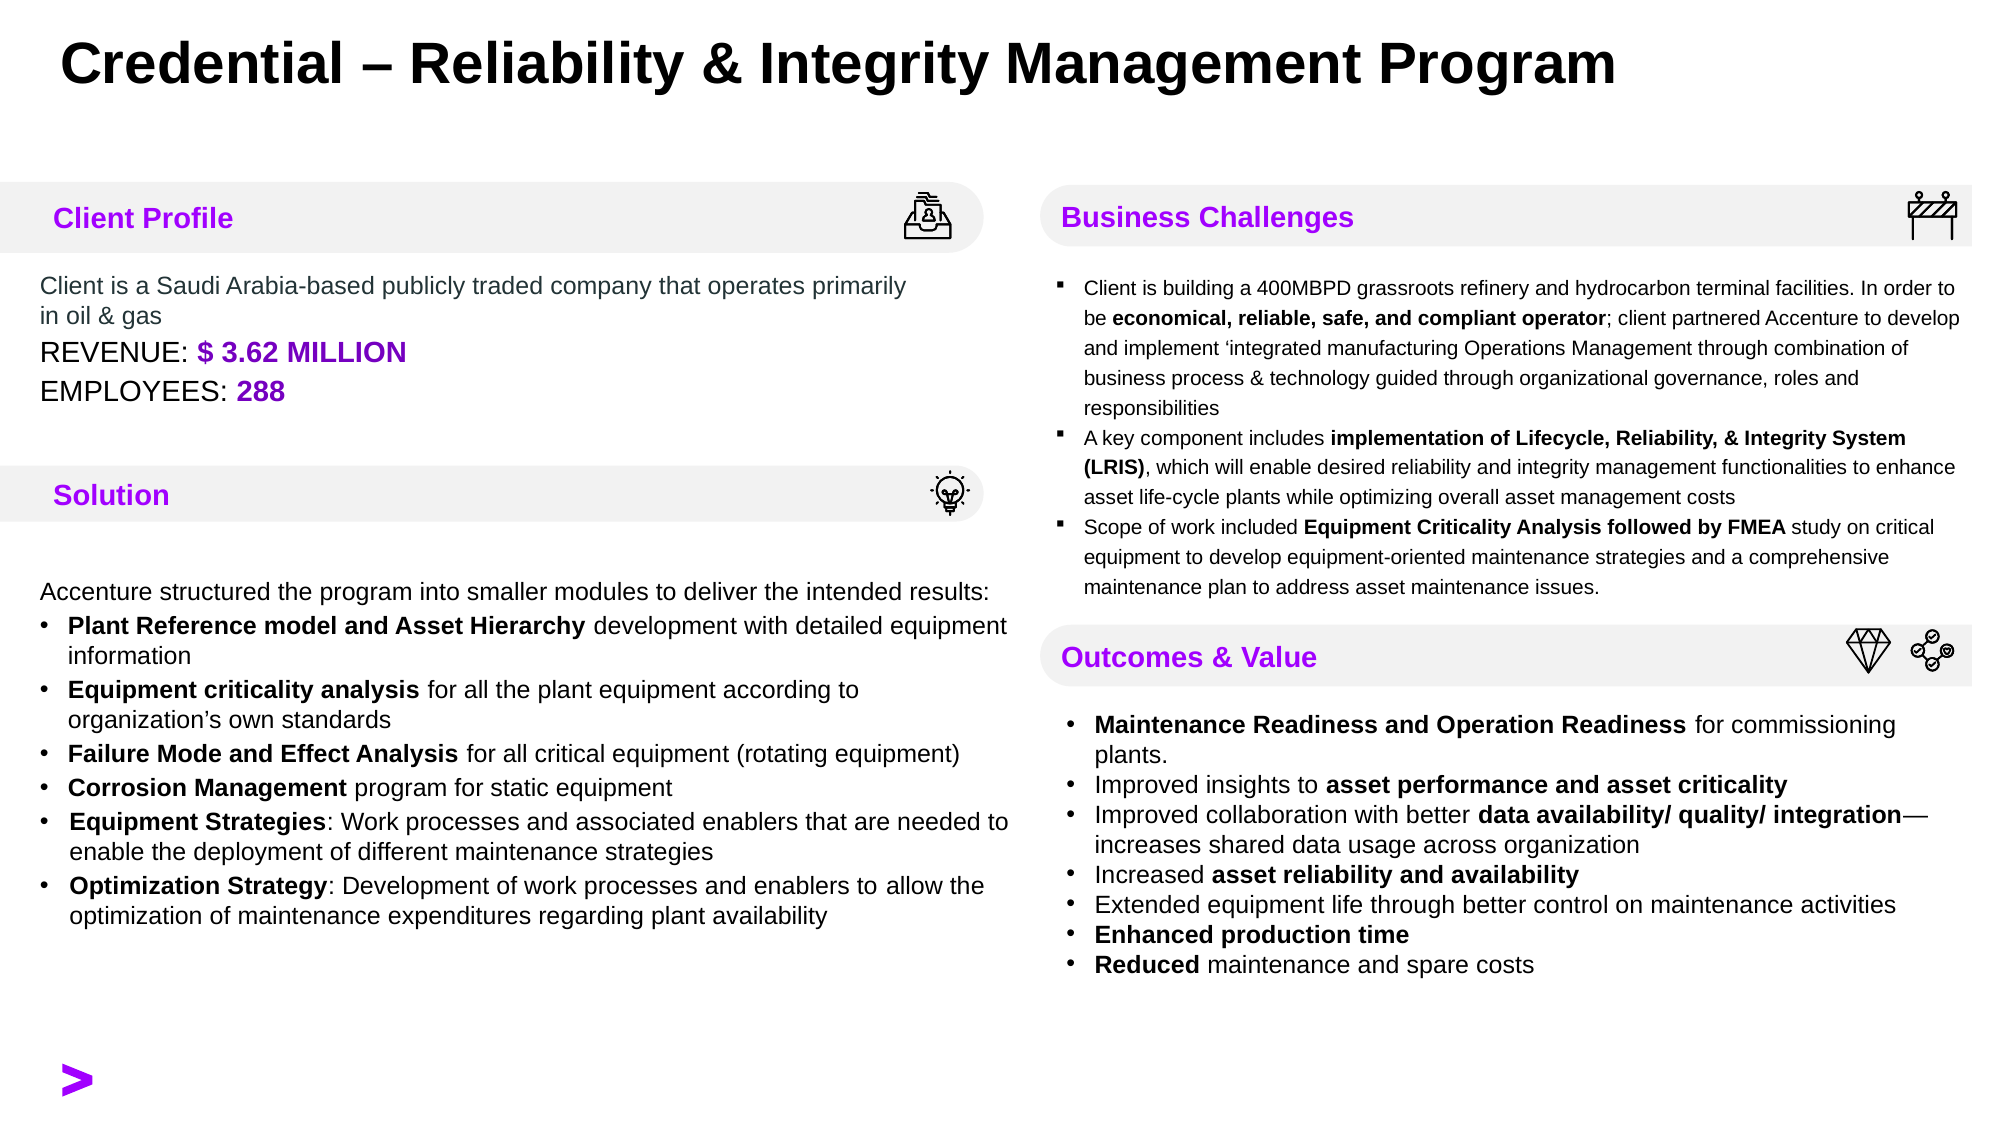

Client Profile
Business Challenges
Solution
# Credential – Reliability & Integrity Management Program
Outcomes & Value

Client is a Saudi Arabia-based publicly traded company that operates primarily in oil & gas
REVENUE: $ 3.62 MILLION
EMPLOYEES: 288

Client is building a 400MBPD grassroots refinery and hydrocarbon terminal facilities. In order to be economical, reliable, safe, and compliant operator; client partnered Accenture to develop and implement ‘integrated manufacturing Operations Management through combination of business process & technology guided through organizational governance, roles and responsibilities
A key component includes implementation of Lifecycle, Reliability, & Integrity System (LRIS), which will enable desired reliability and integrity management functionalities to enhance asset life-cycle plants while optimizing overall asset management costs
Scope of work included Equipment Criticality Analysis followed by FMEA study on critical equipment to develop equipment-oriented maintenance strategies and a comprehensive maintenance plan to address asset maintenance issues.

Accenture structured the program into smaller modules to deliver the intended results:
Plant Reference model and Asset Hierarchy development with detailed equipment information
Equipment criticality analysis for all the plant equipment according to organization’s own standards
Failure Mode and Effect Analysis for all critical equipment (rotating equipment)
Corrosion Management program for static equipment
Equipment Strategies: Work processes and associated enablers that are needed to enable the deployment of different maintenance strategies
Optimization Strategy: Development of work processes and enablers to allow the optimization of maintenance expenditures regarding plant availability

Maintenance Readiness and Operation Readiness for commissioning plants.
Improved insights to asset performance and asset criticality
Improved collaboration with better data availability/ quality/ integration—increases shared data usage across organization
Increased asset reliability and availability
Extended equipment life through better control on maintenance activities
Enhanced production time
Reduced maintenance and spare costs